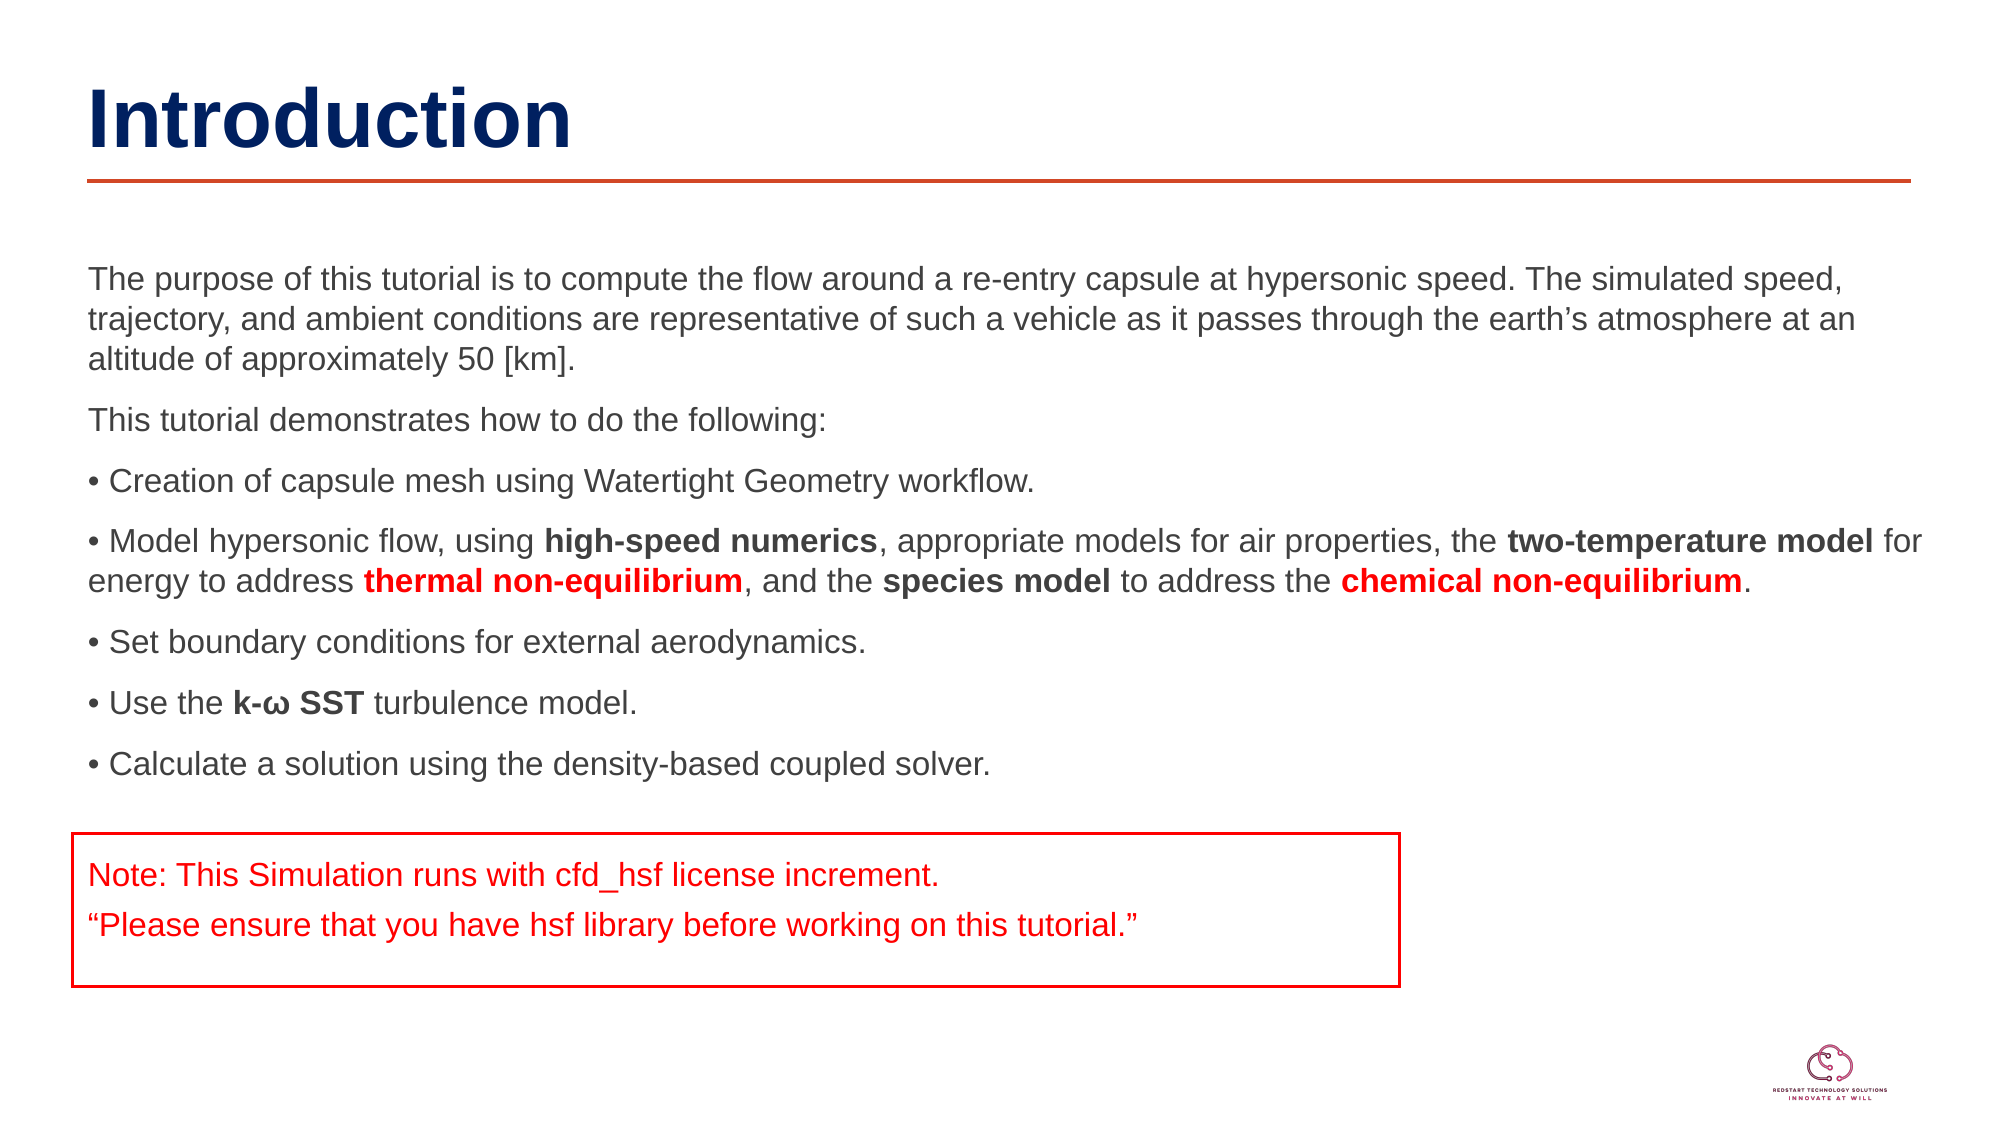

# Introduction
The purpose of this tutorial is to compute the flow around a re-entry capsule at hypersonic speed. The simulated speed, trajectory, and ambient conditions are representative of such a vehicle as it passes through the earth’s atmosphere at an altitude of approximately 50 [km].
This tutorial demonstrates how to do the following:
• Creation of capsule mesh using Watertight Geometry workflow.
• Model hypersonic flow, using high-speed numerics, appropriate models for air properties, the two-temperature model for energy to address thermal non-equilibrium, and the species model to address the chemical non-equilibrium.
• Set boundary conditions for external aerodynamics.
• Use the k-ω SST turbulence model.
• Calculate a solution using the density-based coupled solver.

Note: This Simulation runs with cfd_hsf license increment.
“Please ensure that you have hsf library before working on this tutorial.”